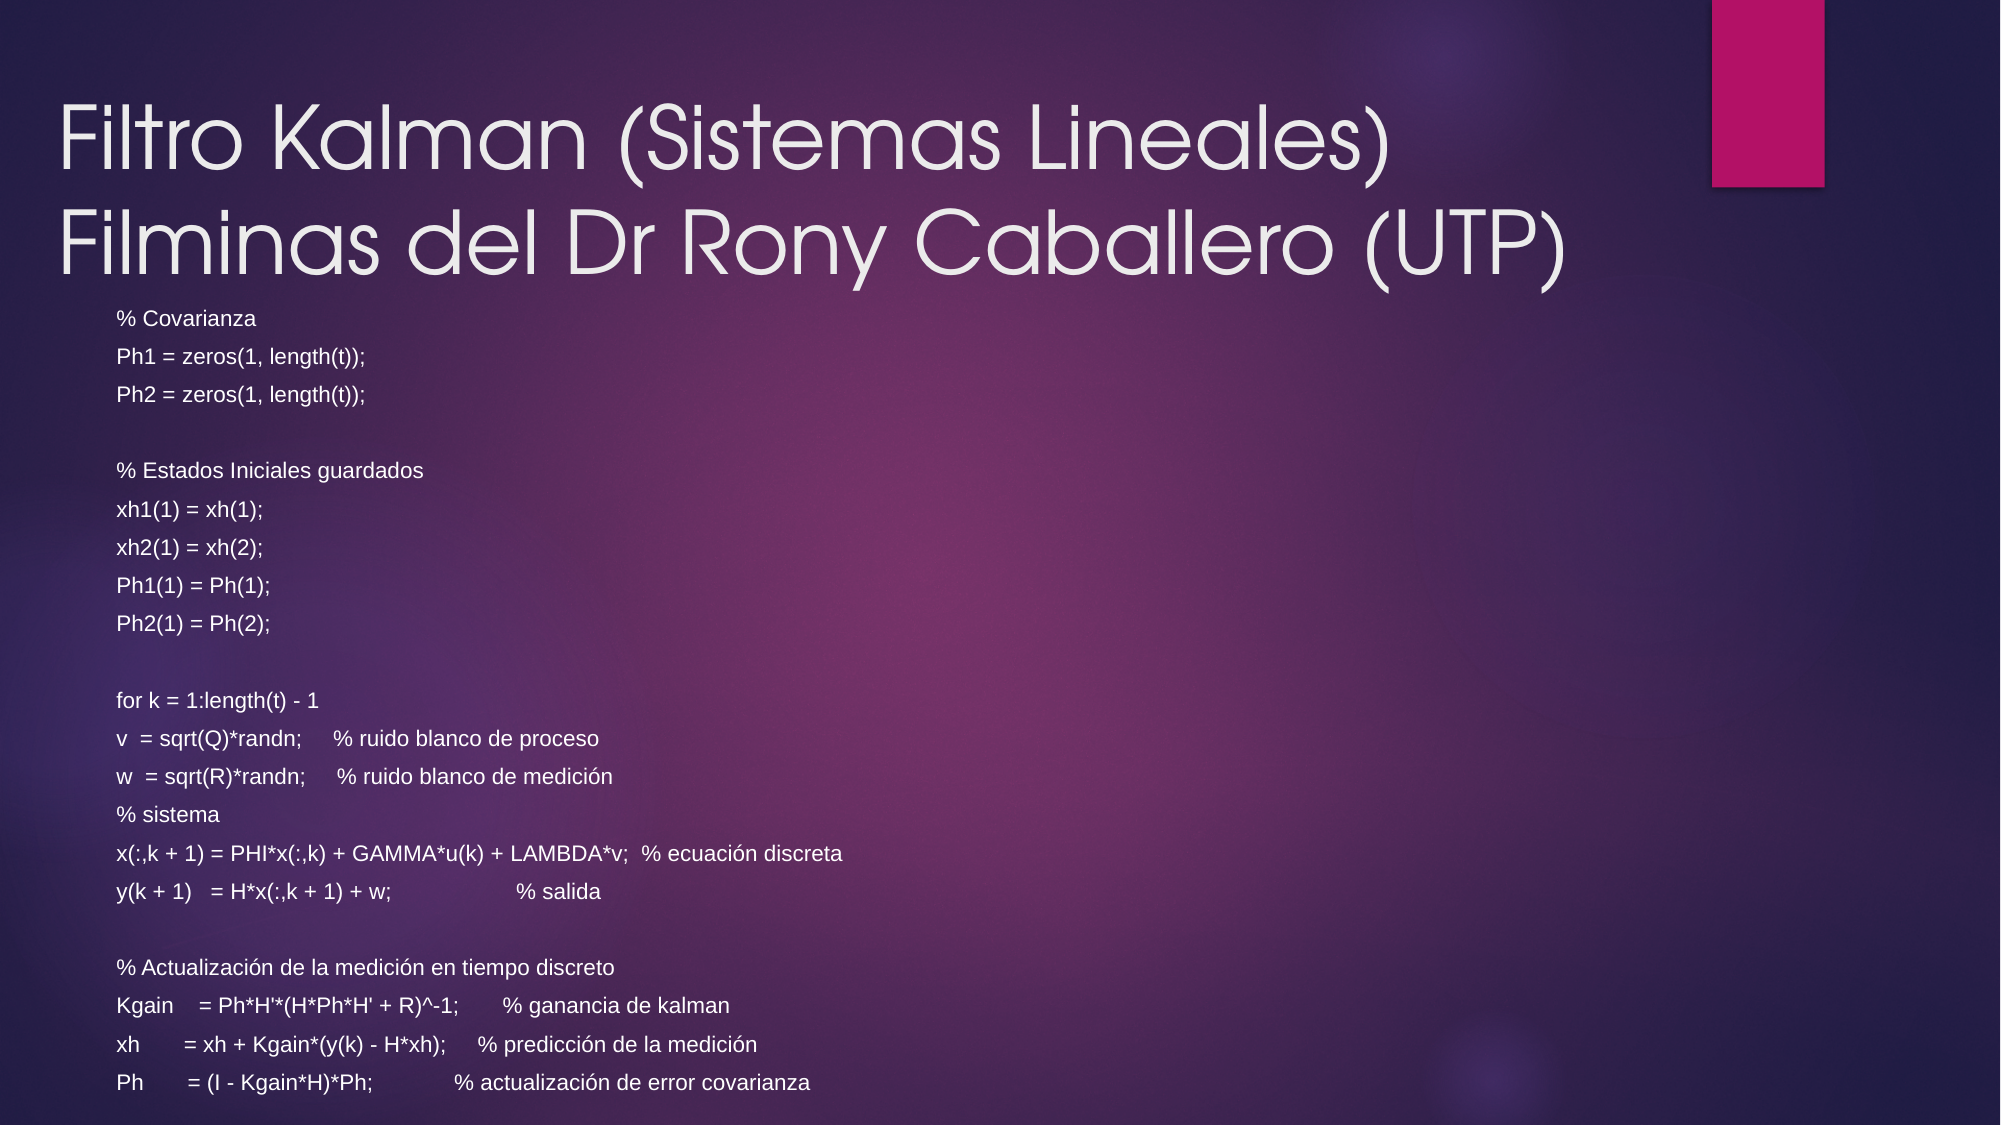

# Filtro Kalman (Sistemas Lineales) Filminas del Dr Rony Caballero (UTP)

% Covarianza
Ph1 = zeros(1, length(t));
Ph2 = zeros(1, length(t));

% Estados Iniciales guardados
xh1(1) = xh(1);
xh2(1) = xh(2);
Ph1(1) = Ph(1);
Ph2(1) = Ph(2);

for k = 1:length(t) - 1
v  = sqrt(Q)*randn;     % ruido blanco de proceso
w  = sqrt(R)*randn;     % ruido blanco de medición
% sistema
x(:,k + 1) = PHI*x(:,k) + GAMMA*u(k) + LAMBDA*v;  % ecuación discreta
y(k + 1)   = H*x(:,k + 1) + w;                    % salida

% Actualización de la medición en tiempo discreto
Kgain    = Ph*H'*(H*Ph*H' + R)^-1;       % ganancia de kalman
xh       = xh + Kgain*(y(k) - H*xh);     % predicción de la medición
Ph       = (I - Kgain*H)*Ph;             % actualización de error covarianza